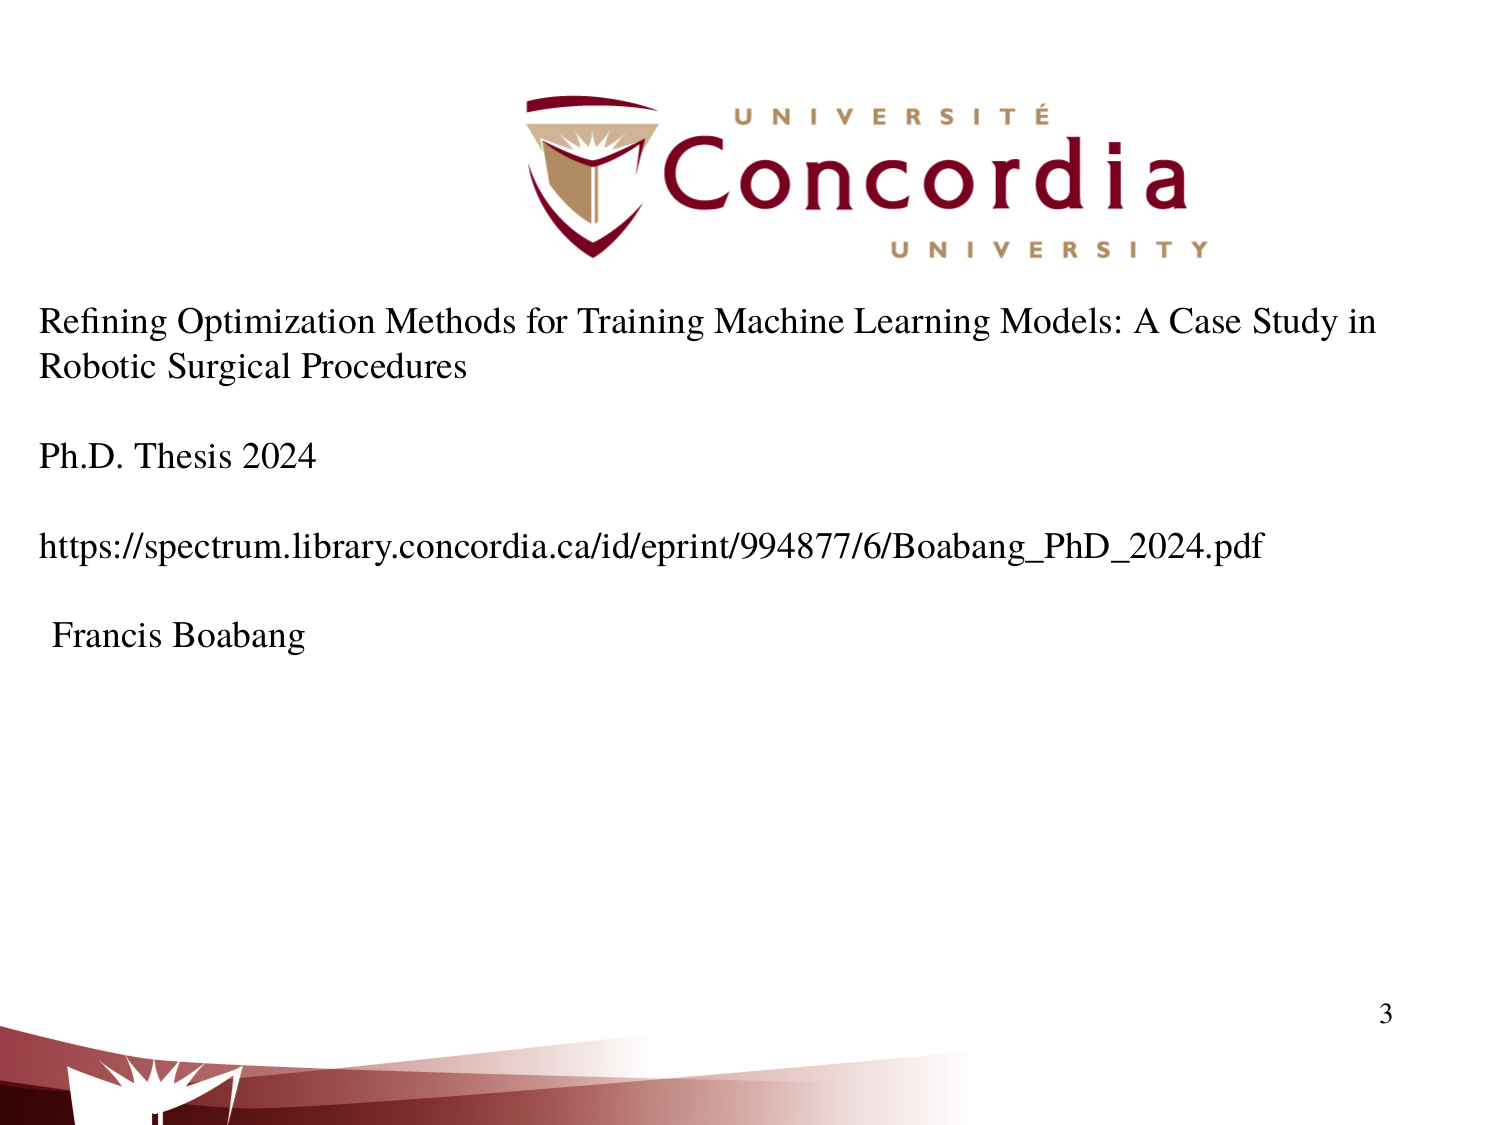

# Refining Optimization Methods for Training Machine Learning Models: A Case Study in  Robotic Surgical Procedures Ph.D. Thesis 2024 https://spectrum.library.concordia.ca/id/eprint/994877/6/Boabang_PhD_2024.pdf

Francis Boabang

                                                    3